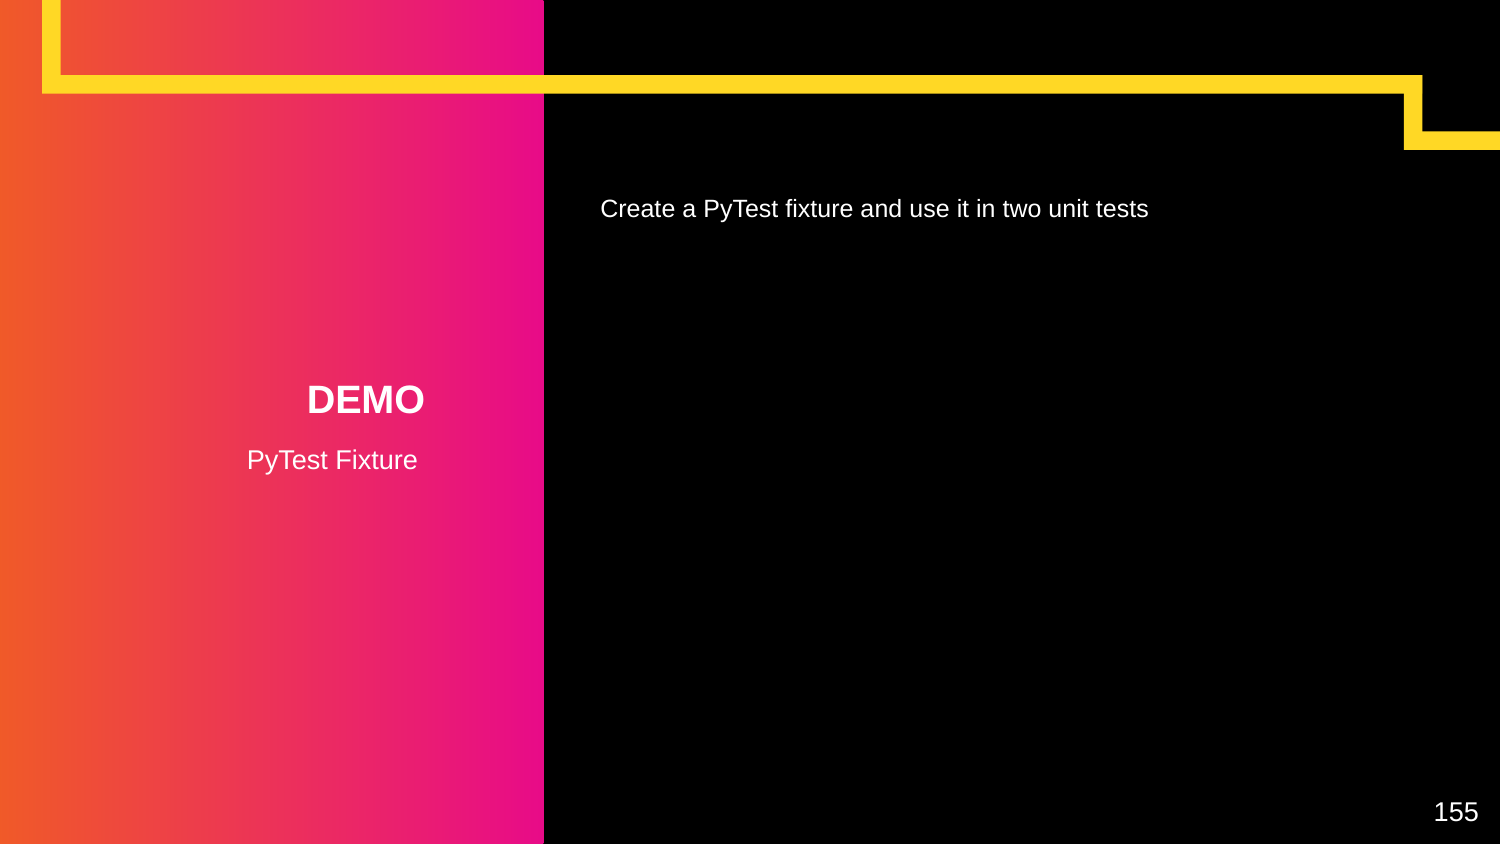

Create a PyTest fixture and use it in two unit tests
# DEMO
PyTest Fixture
155